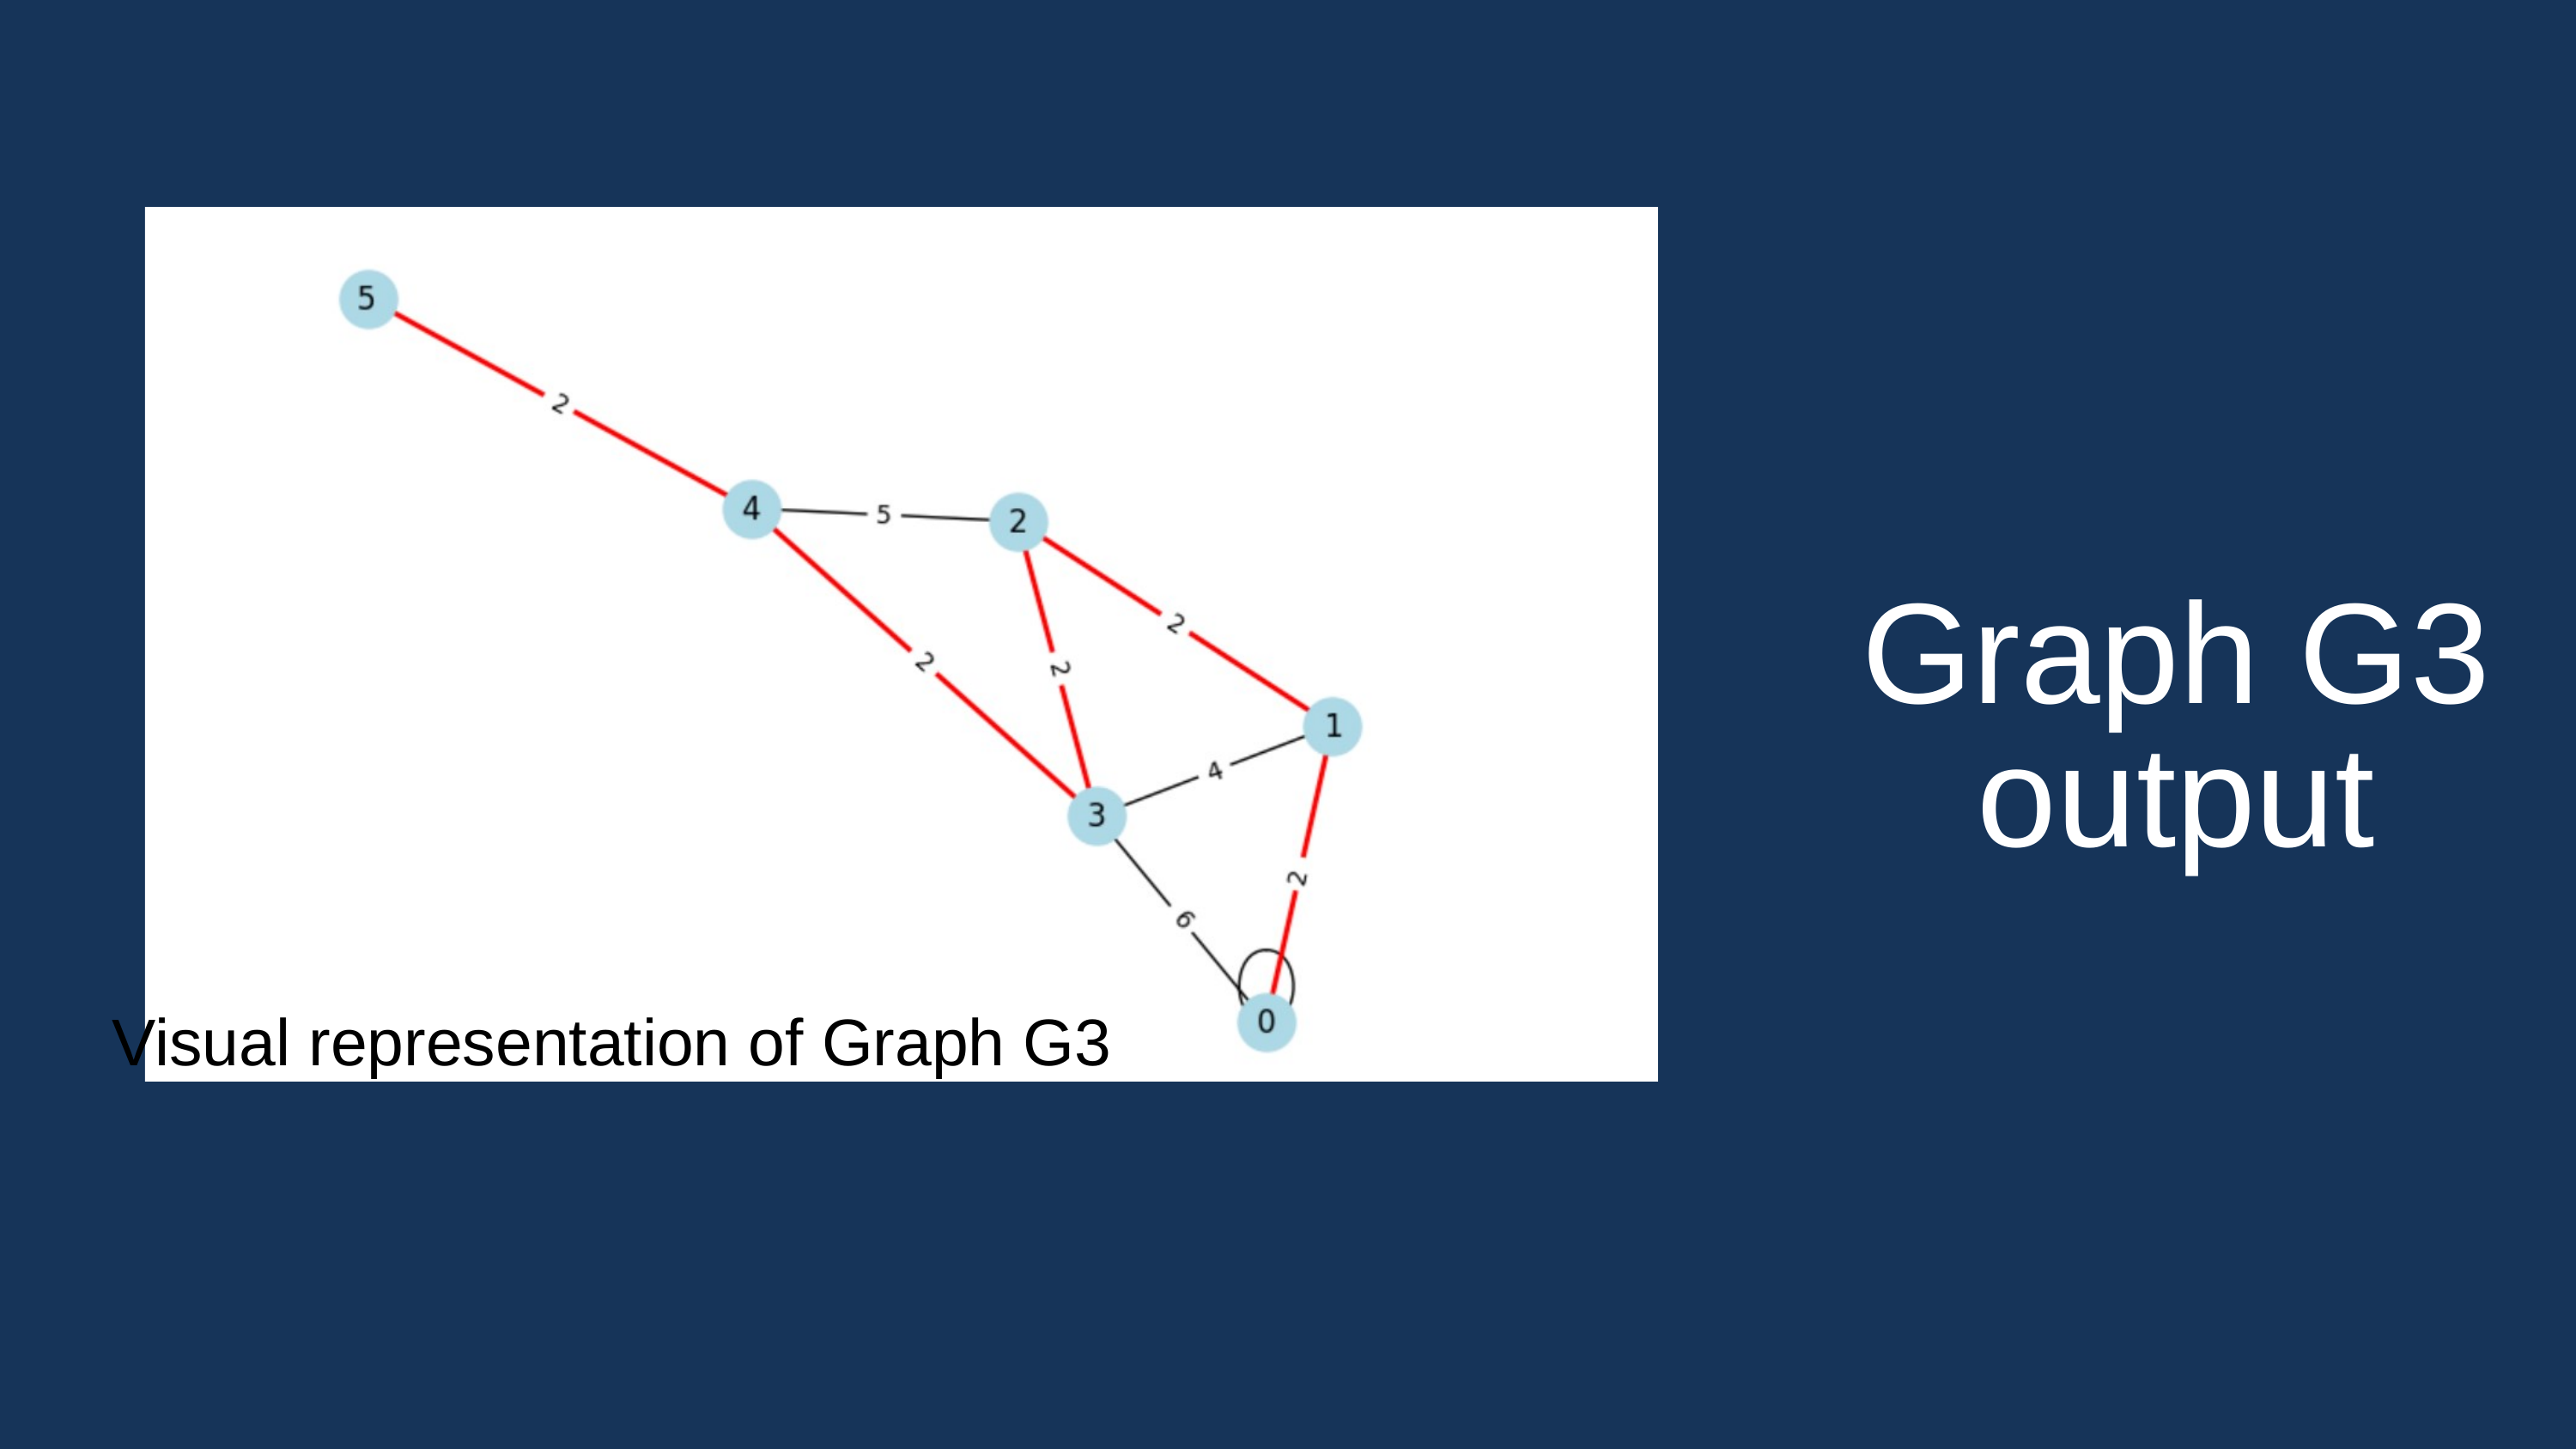

Graph G3
output
Visual representation of Graph G3